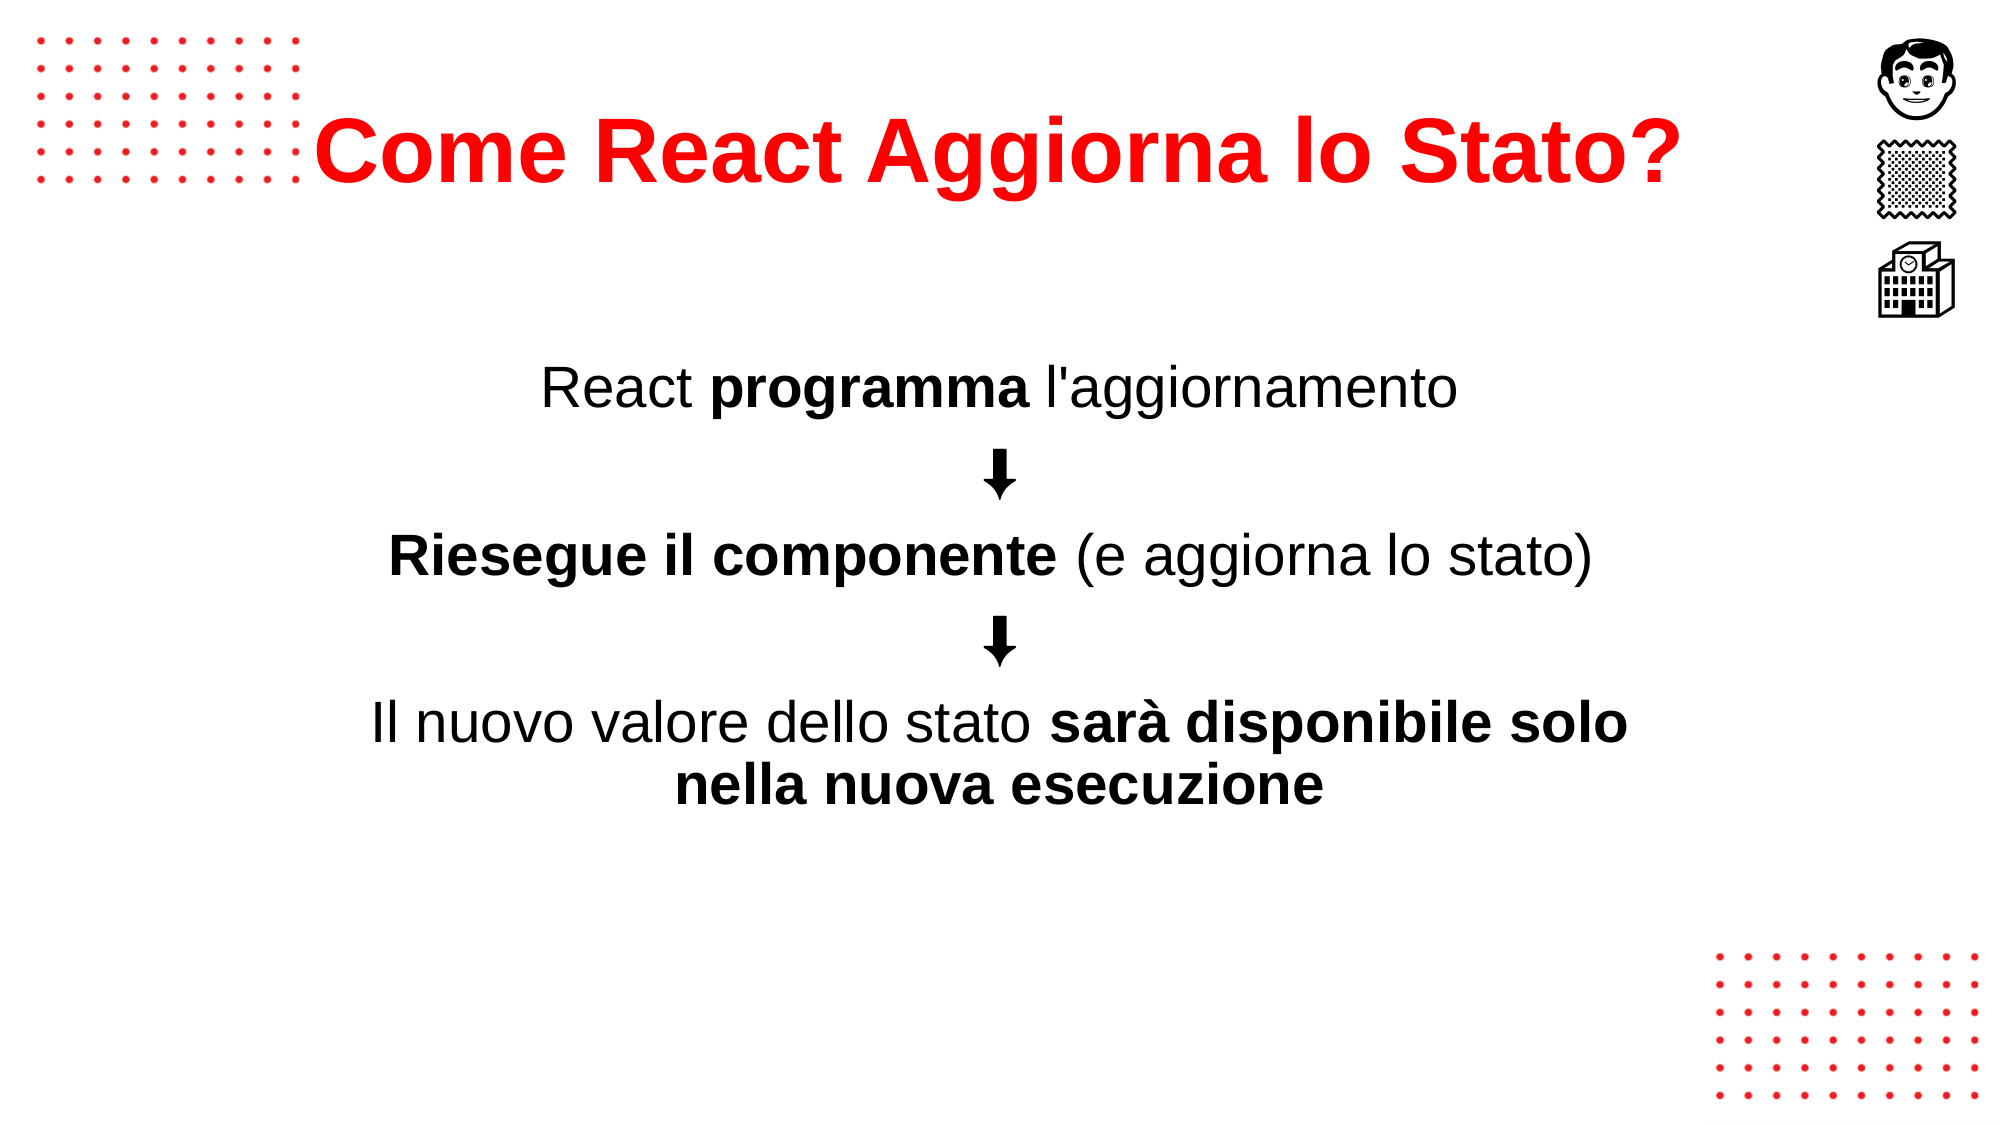

👨🏼‍🏫
# Come React Aggiorna lo Stato?
React programma l'aggiornamento
⬇️
Riesegue il componente (e aggiorna lo stato)
⬇️
Il nuovo valore dello stato sarà disponibile solo nella nuova esecuzione